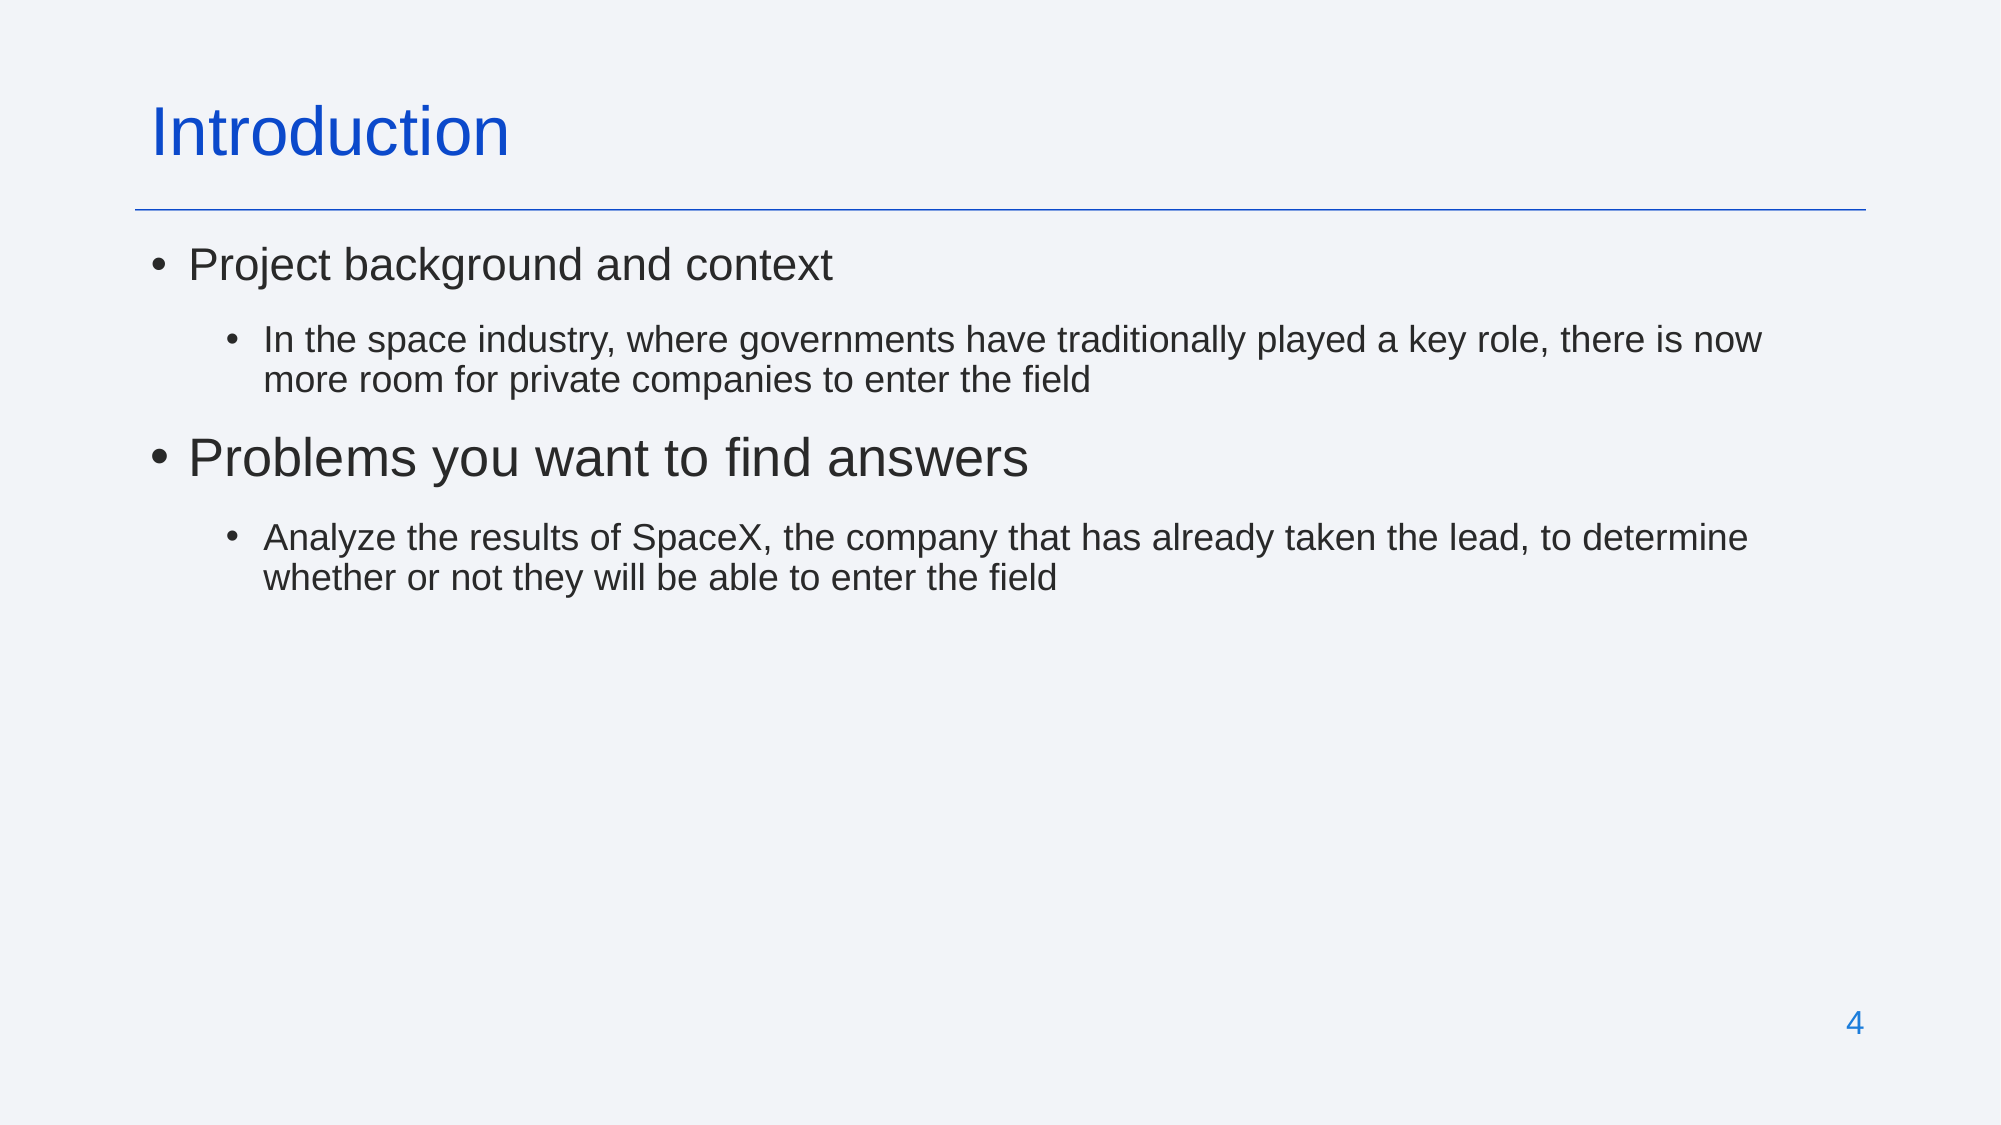

Introduction
Project background and context
In the space industry, where governments have traditionally played a key role, there is now more room for private companies to enter the field
Problems you want to find answers
Analyze the results of SpaceX, the company that has already taken the lead, to determine whether or not they will be able to enter the field
4